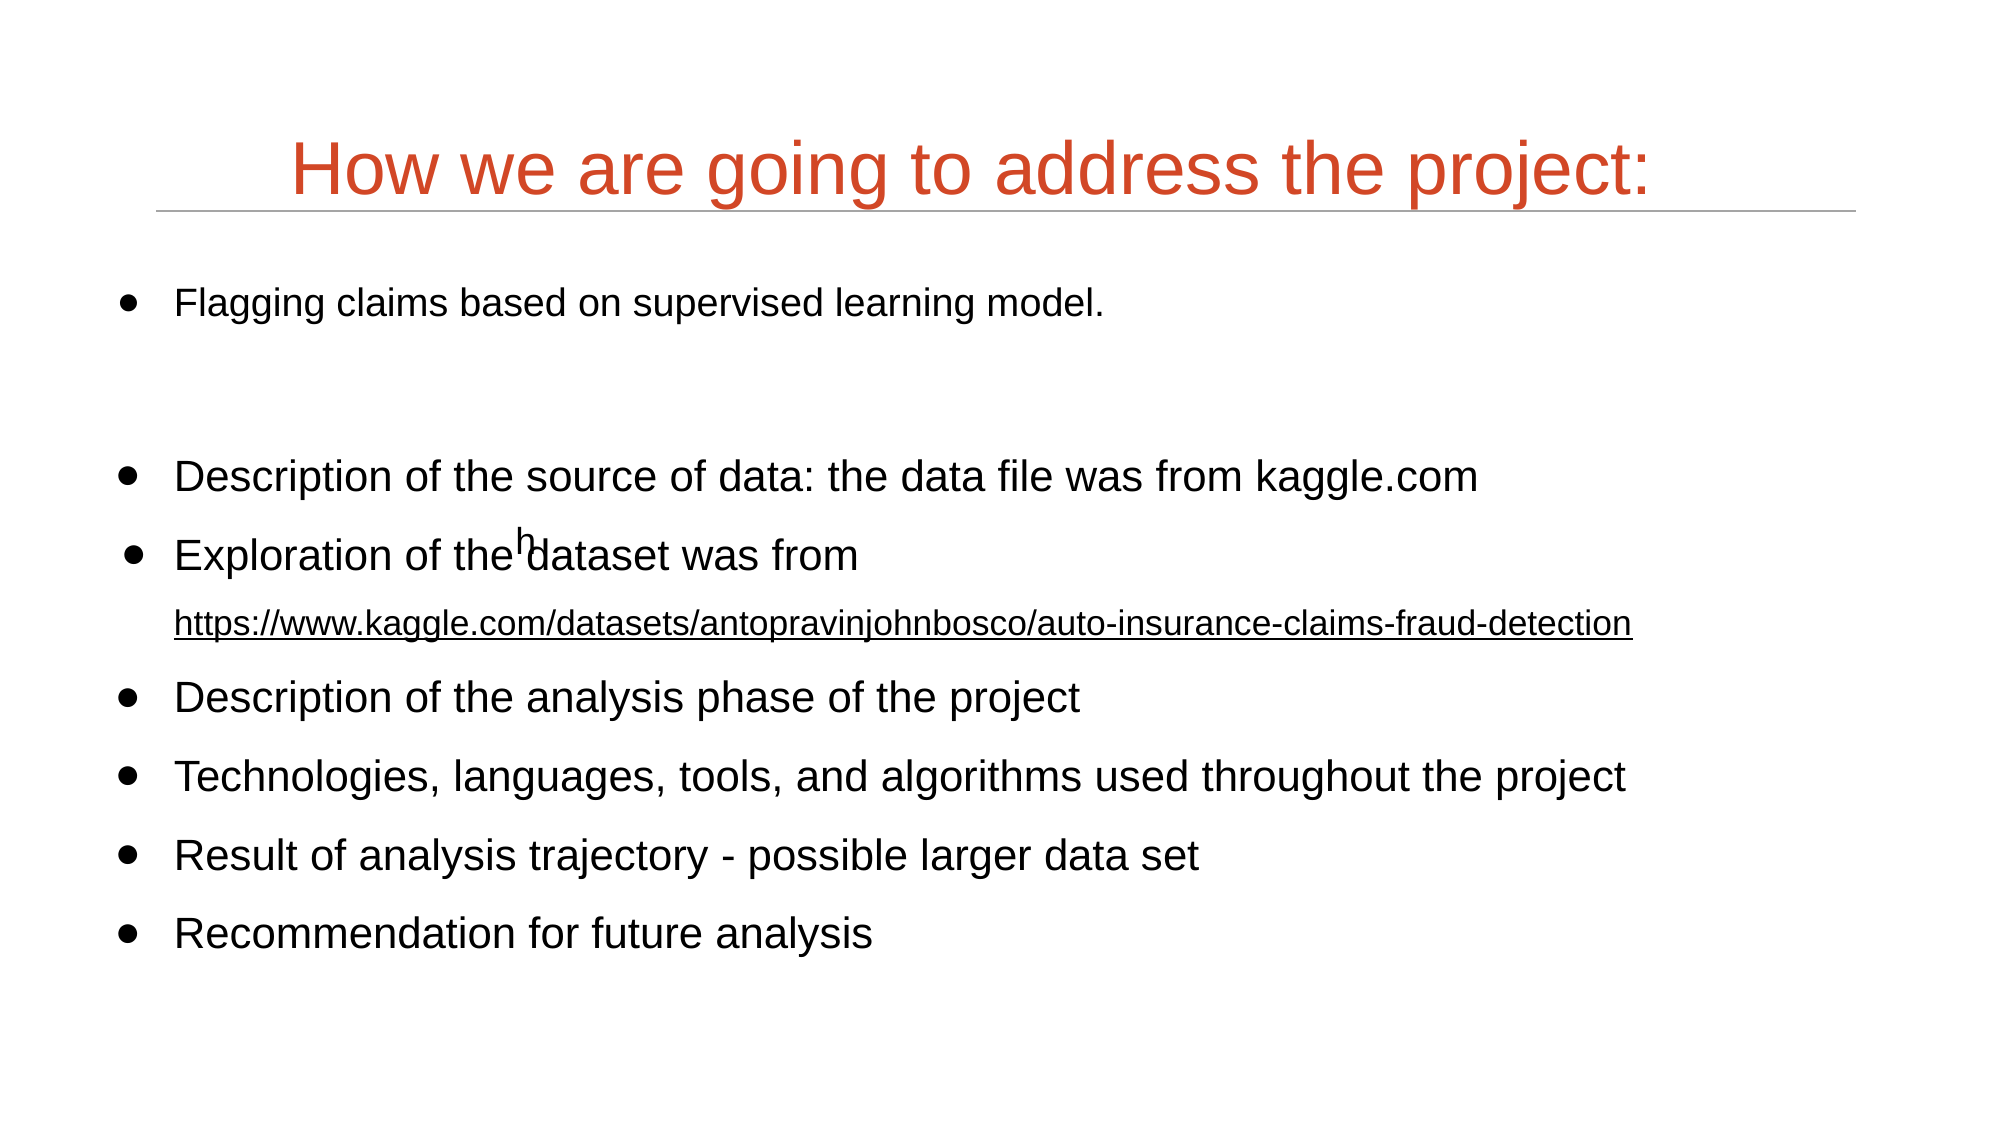

# How we are going to address the project:
Flagging claims based on supervised learning model.

Description of the source of data: the data file was from kaggle.com
Exploration of the dataset was from https://www.kaggle.com/datasets/antopravinjohnbosco/auto-insurance-claims-fraud-detection
Description of the analysis phase of the project
Technologies, languages, tools, and algorithms used throughout the project
Result of analysis trajectory - possible larger data set
Recommendation for future analysis

h